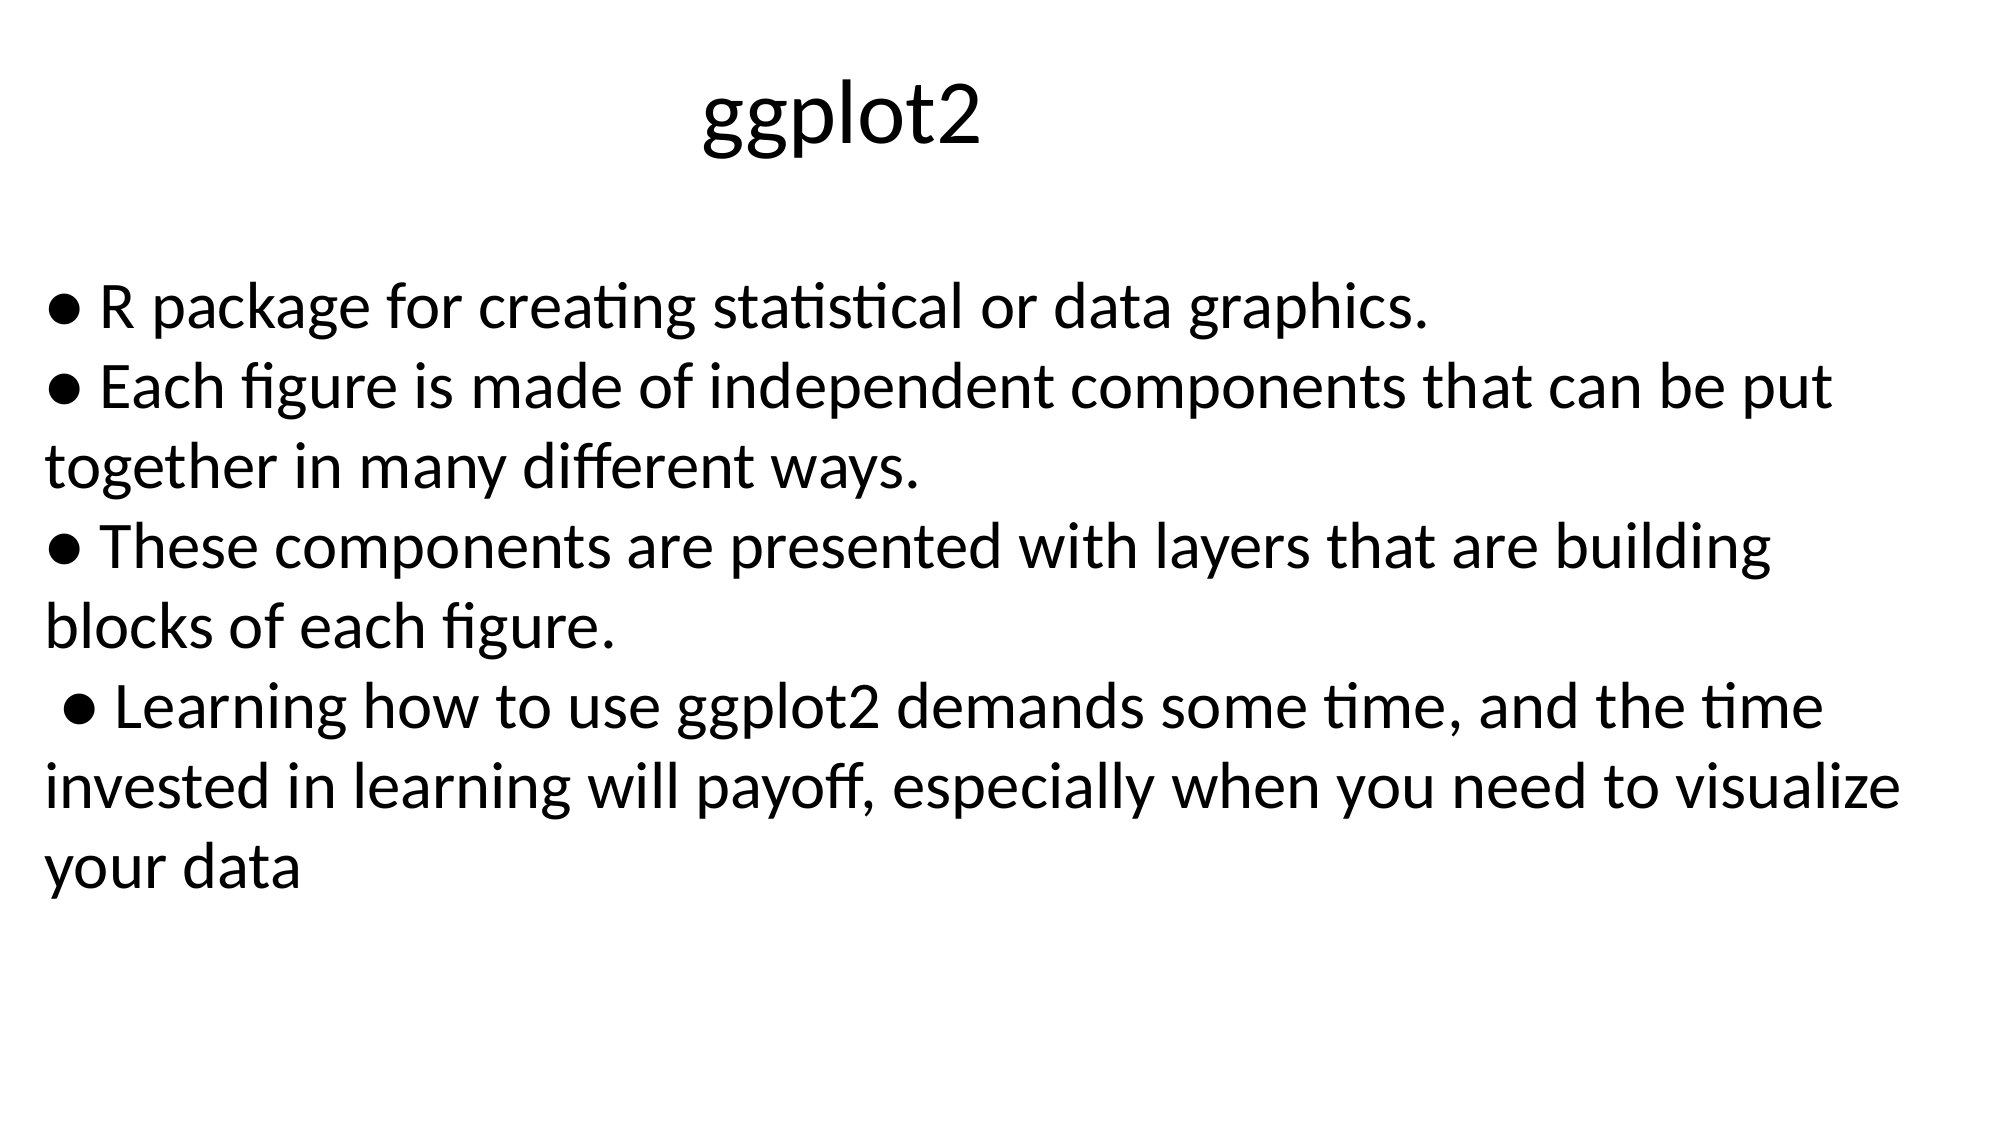

ggplot2
● R package for creating statistical or data graphics.
● Each figure is made of independent components that can be put together in many different ways.
● These components are presented with layers that are building blocks of each figure.
 ● Learning how to use ggplot2 demands some time, and the time invested in learning will payoff, especially when you need to visualize your data